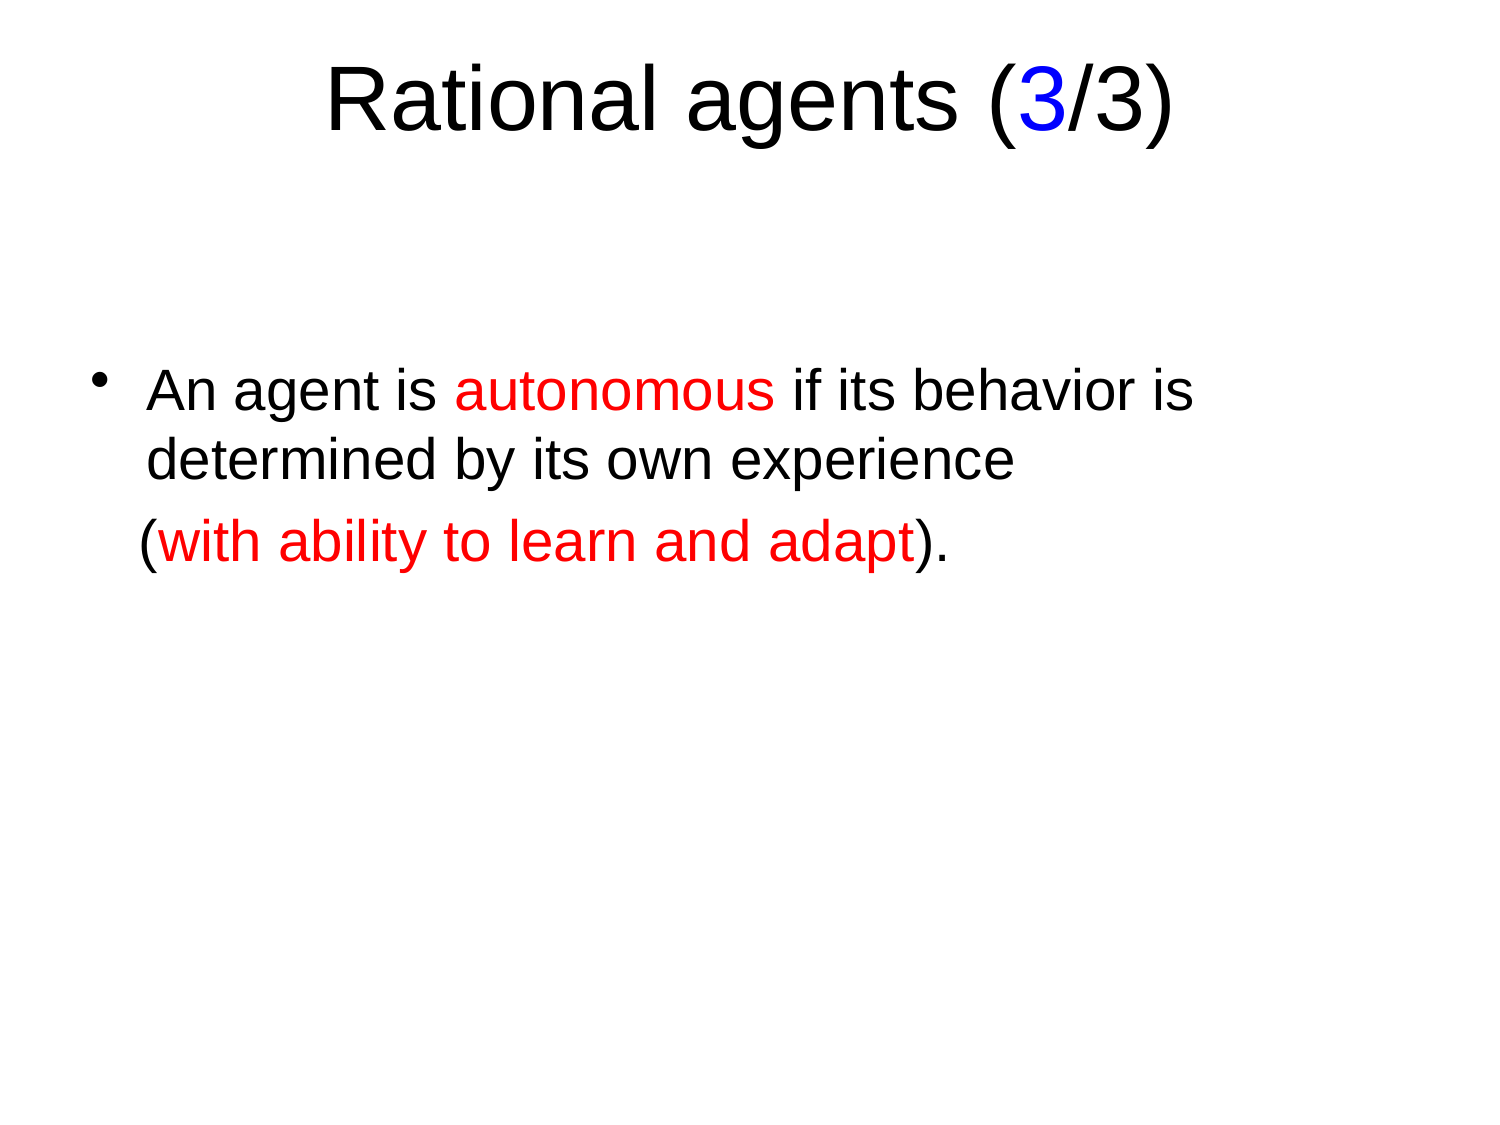

# Rational agents (3/3)

An agent is autonomous if its behavior is determined by its own experience
   (with ability to learn and adapt).